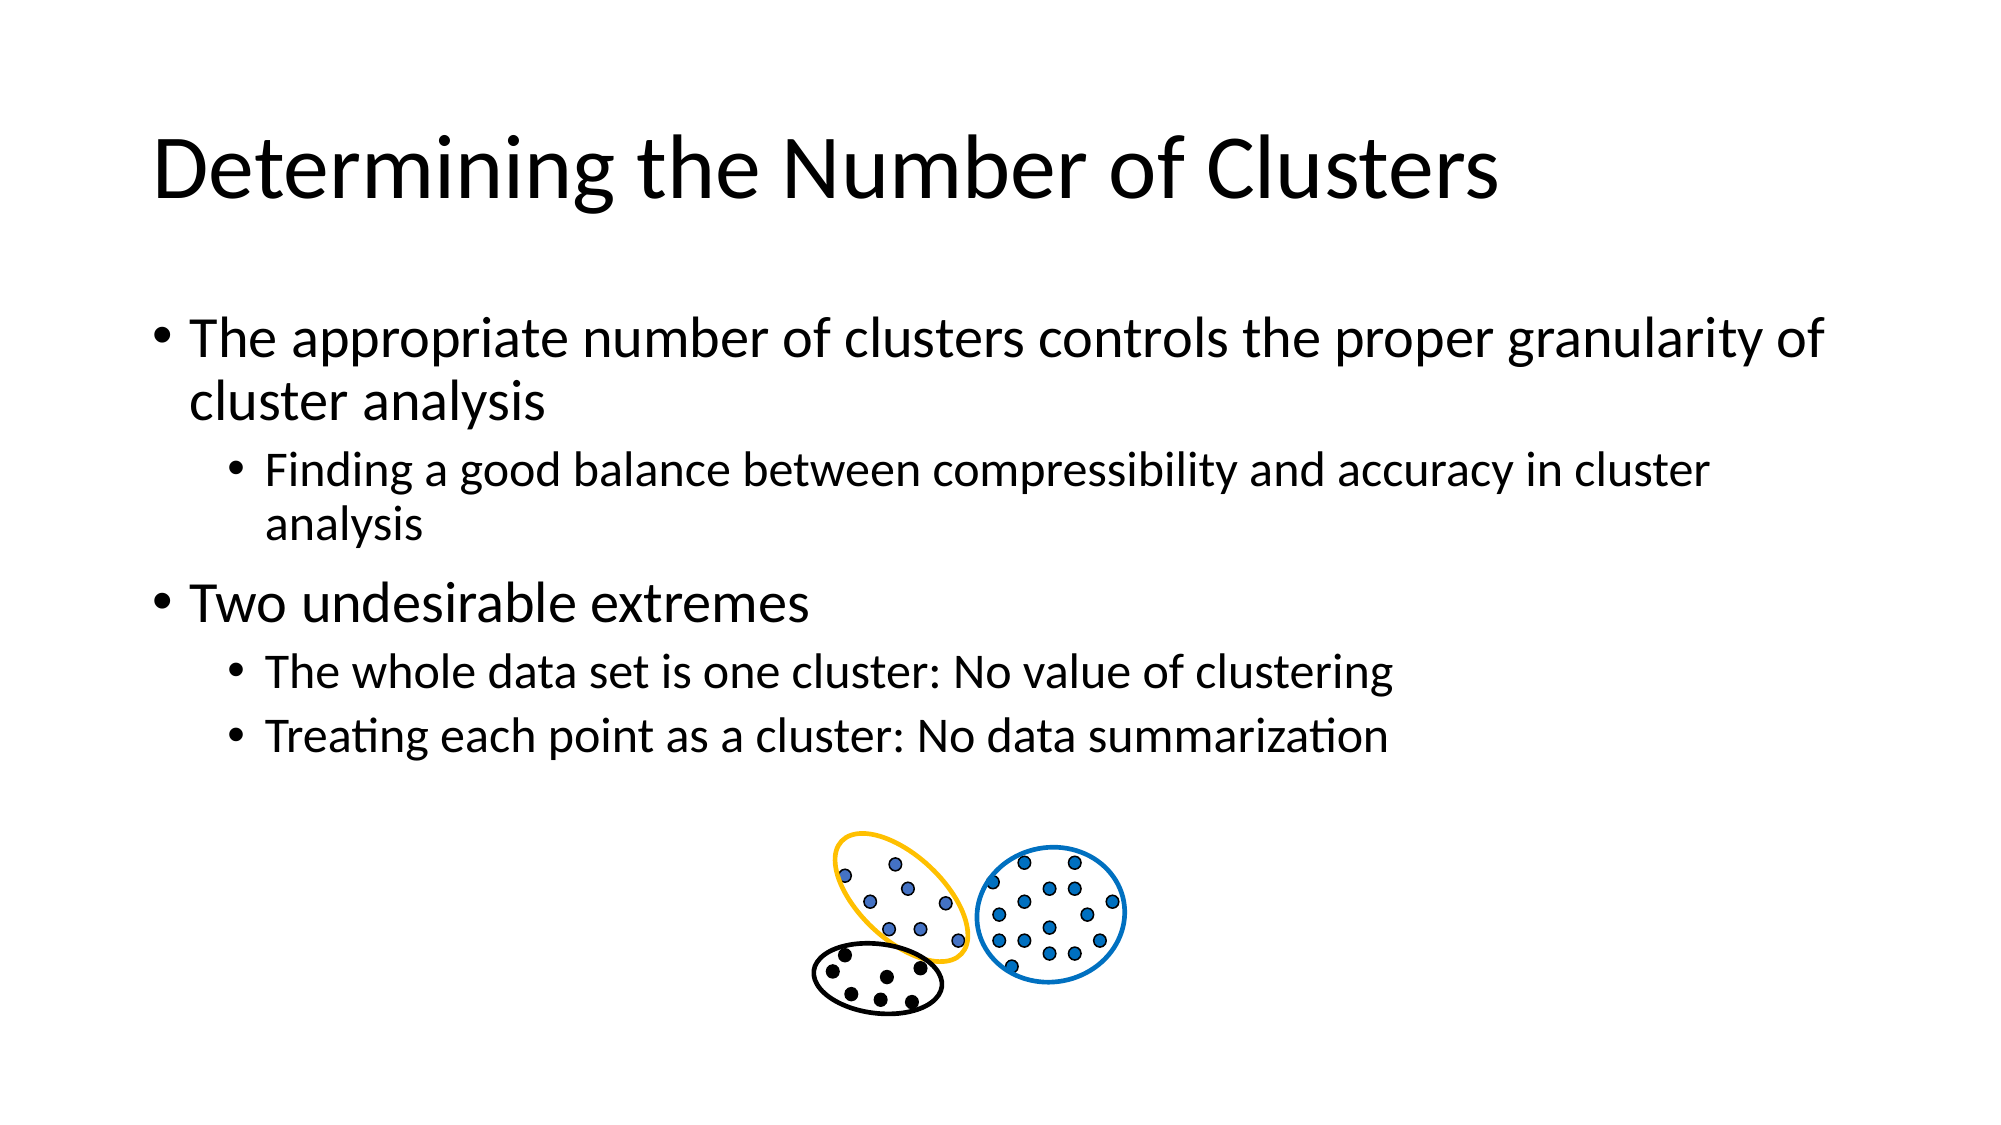

# Determining the Number of Clusters
The appropriate number of clusters controls the proper granularity of cluster analysis
Finding a good balance between compressibility and accuracy in cluster analysis
Two undesirable extremes
The whole data set is one cluster: No value of clustering
Treating each point as a cluster: No data summarization